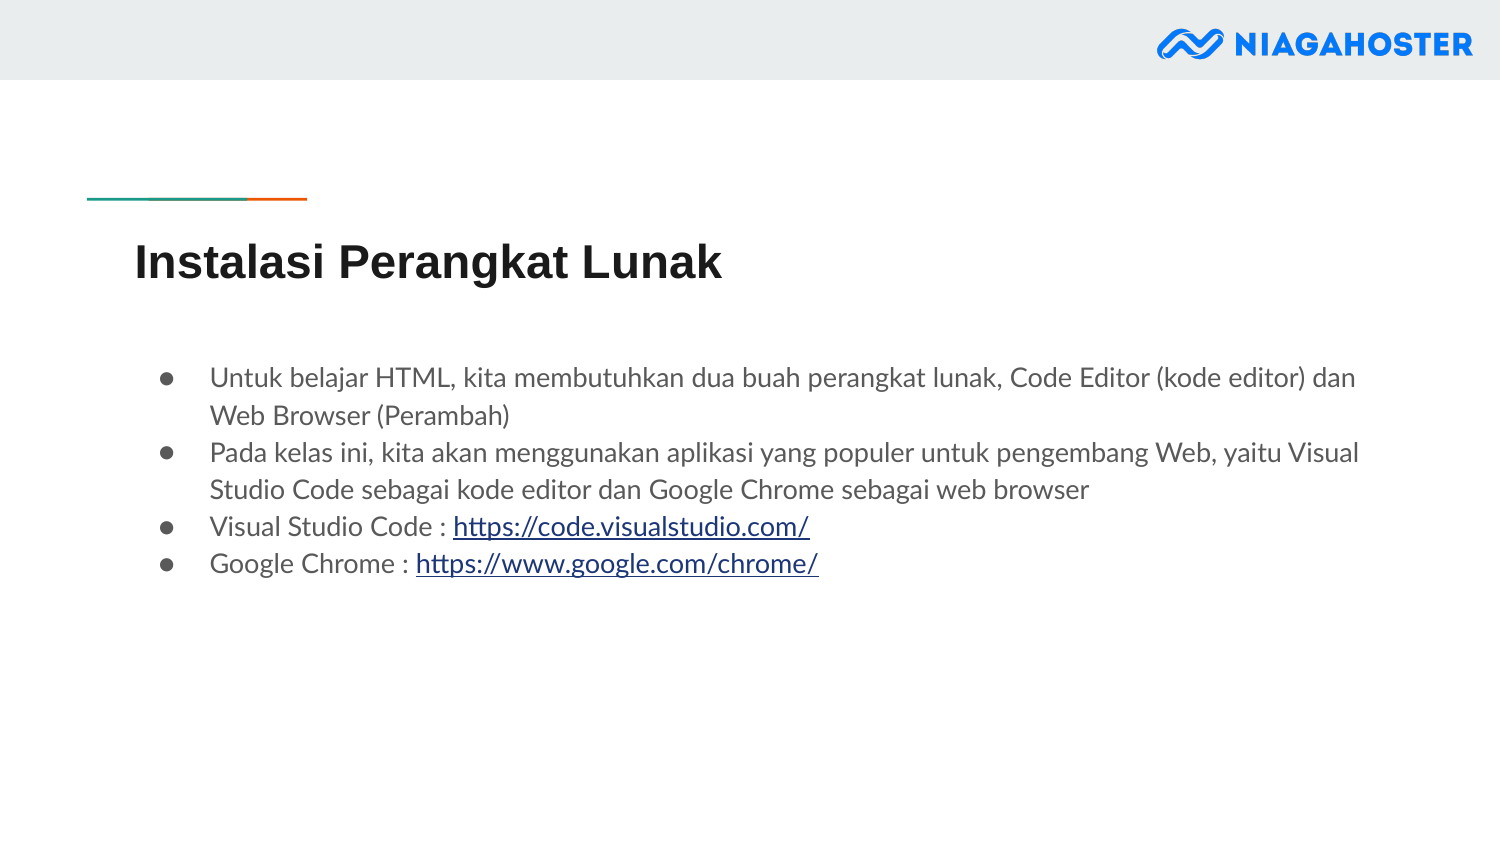

# Instalasi Perangkat Lunak
Untuk belajar HTML, kita membutuhkan dua buah perangkat lunak, Code Editor (kode editor) dan Web Browser (Perambah)
Pada kelas ini, kita akan menggunakan aplikasi yang populer untuk pengembang Web, yaitu Visual Studio Code sebagai kode editor dan Google Chrome sebagai web browser
Visual Studio Code : https://code.visualstudio.com/
Google Chrome : https://www.google.com/chrome/